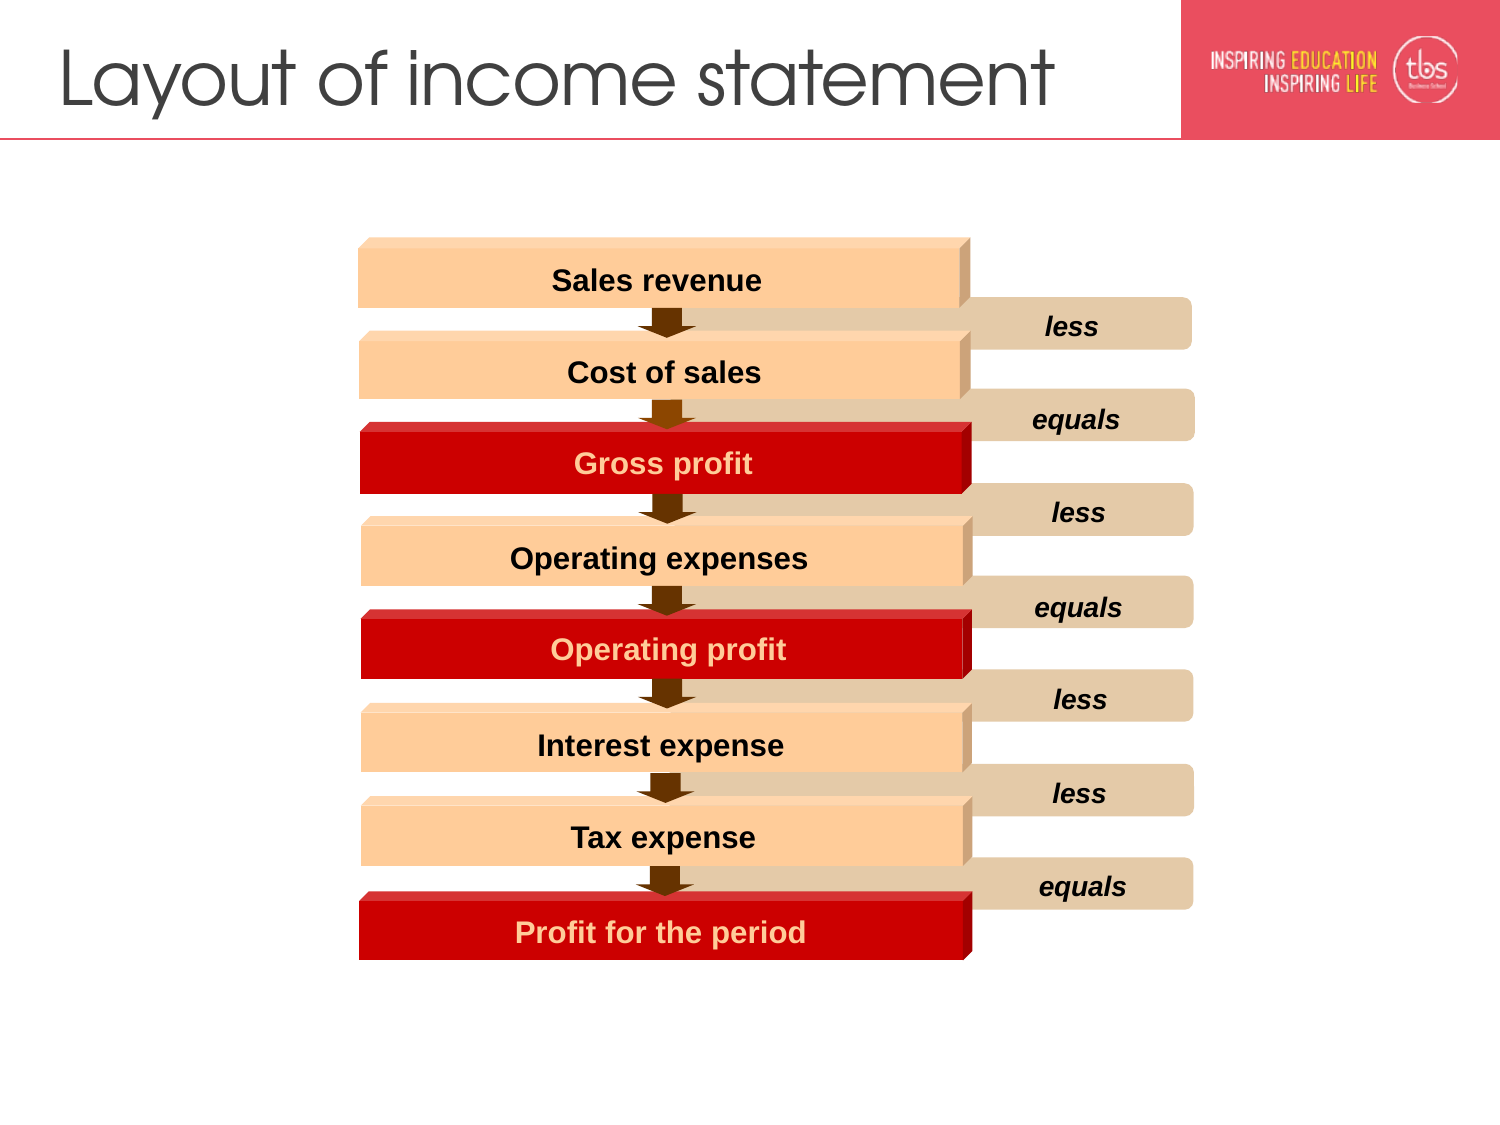

Layout of income statement

Sales revenue

less

Cost of sales

equals

Gross profit

less

Operating expenses

equals

Operating profit

less

Interest expense

less

Tax expense

equals

Profit for the period